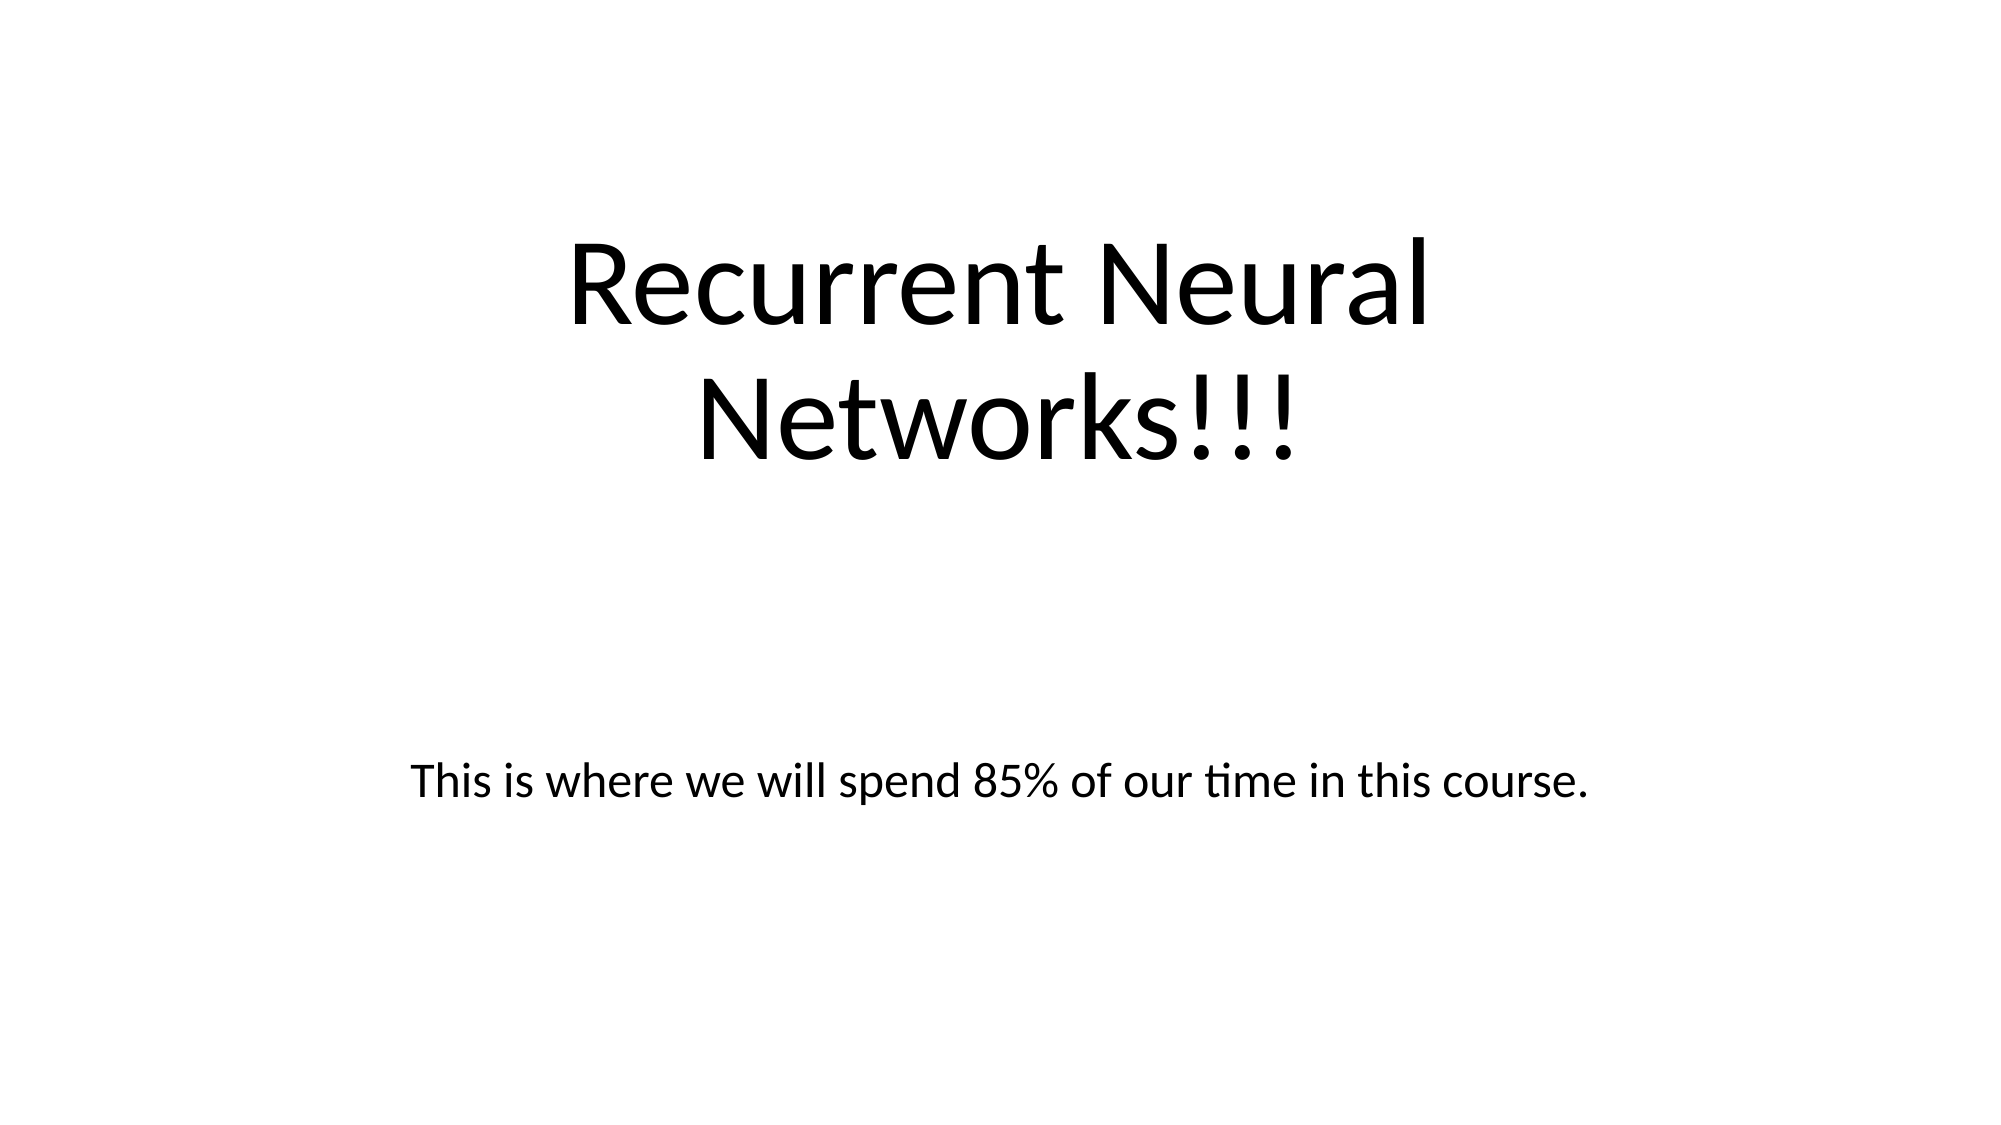

# Recurrent Neural Networks!!!

This is where we will spend 85% of our time in this course.